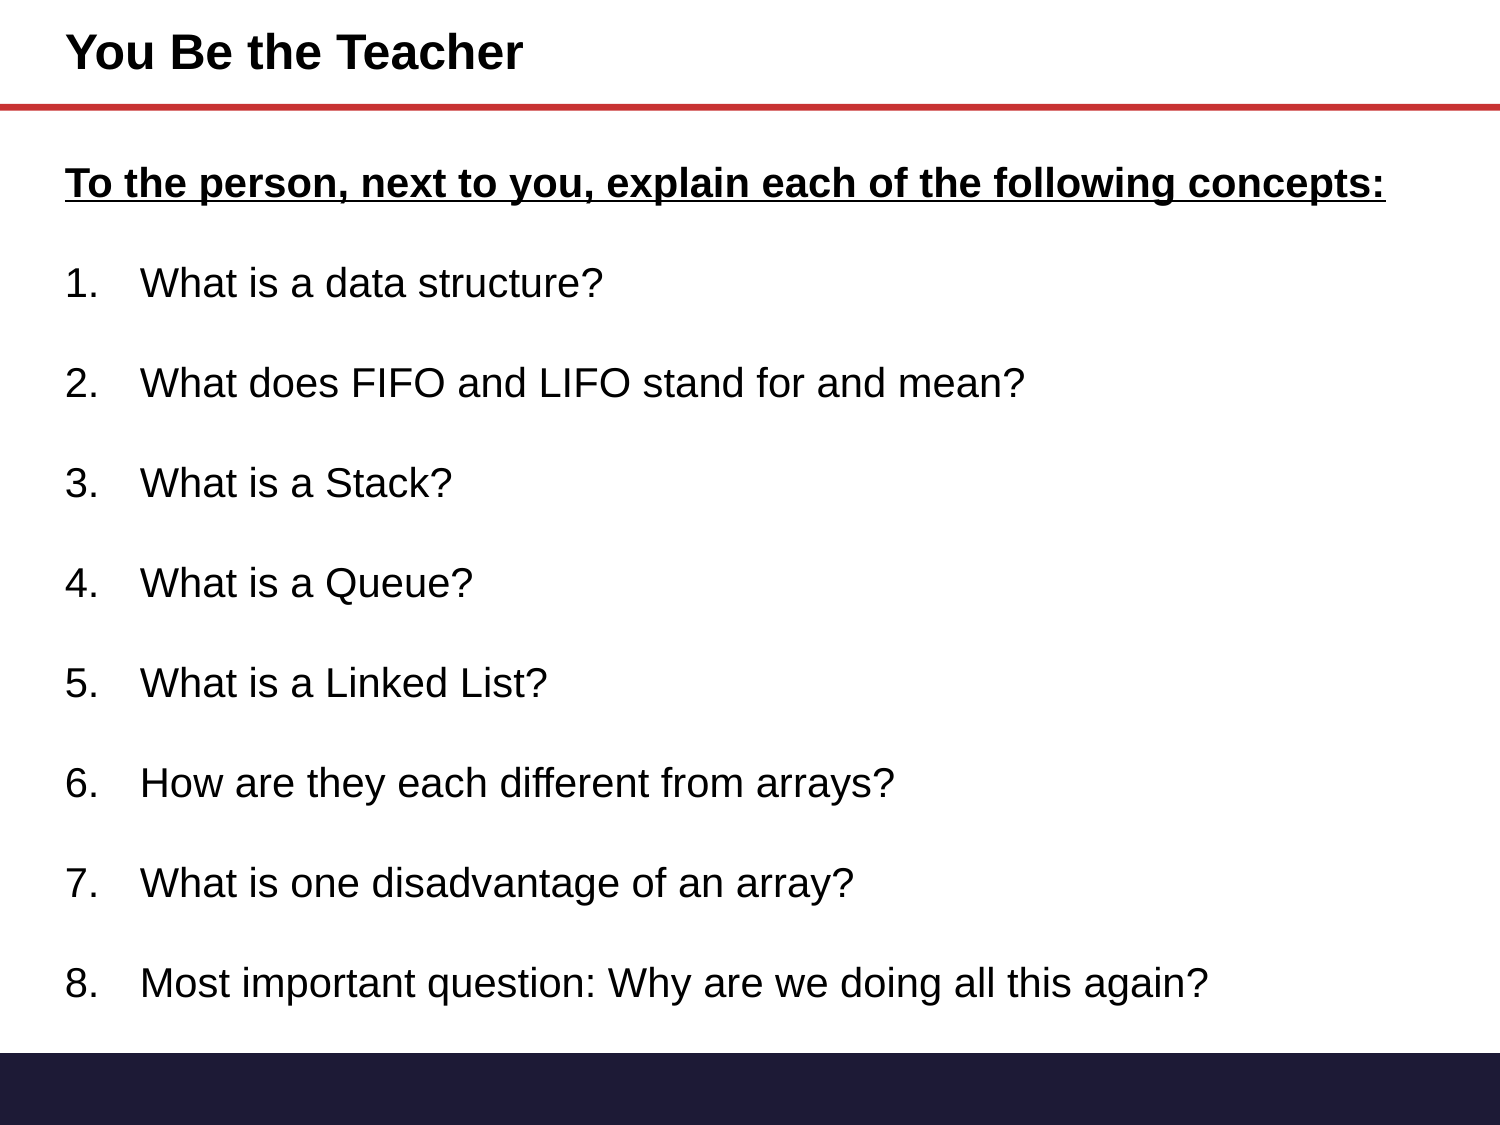

You Be the Teacher
To the person, next to you, explain each of the following concepts:

What is a data structure?

What does FIFO and LIFO stand for and mean?

What is a Stack?

What is a Queue?

What is a Linked List?

How are they each different from arrays?

What is one disadvantage of an array?

Most important question: Why are we doing all this again?